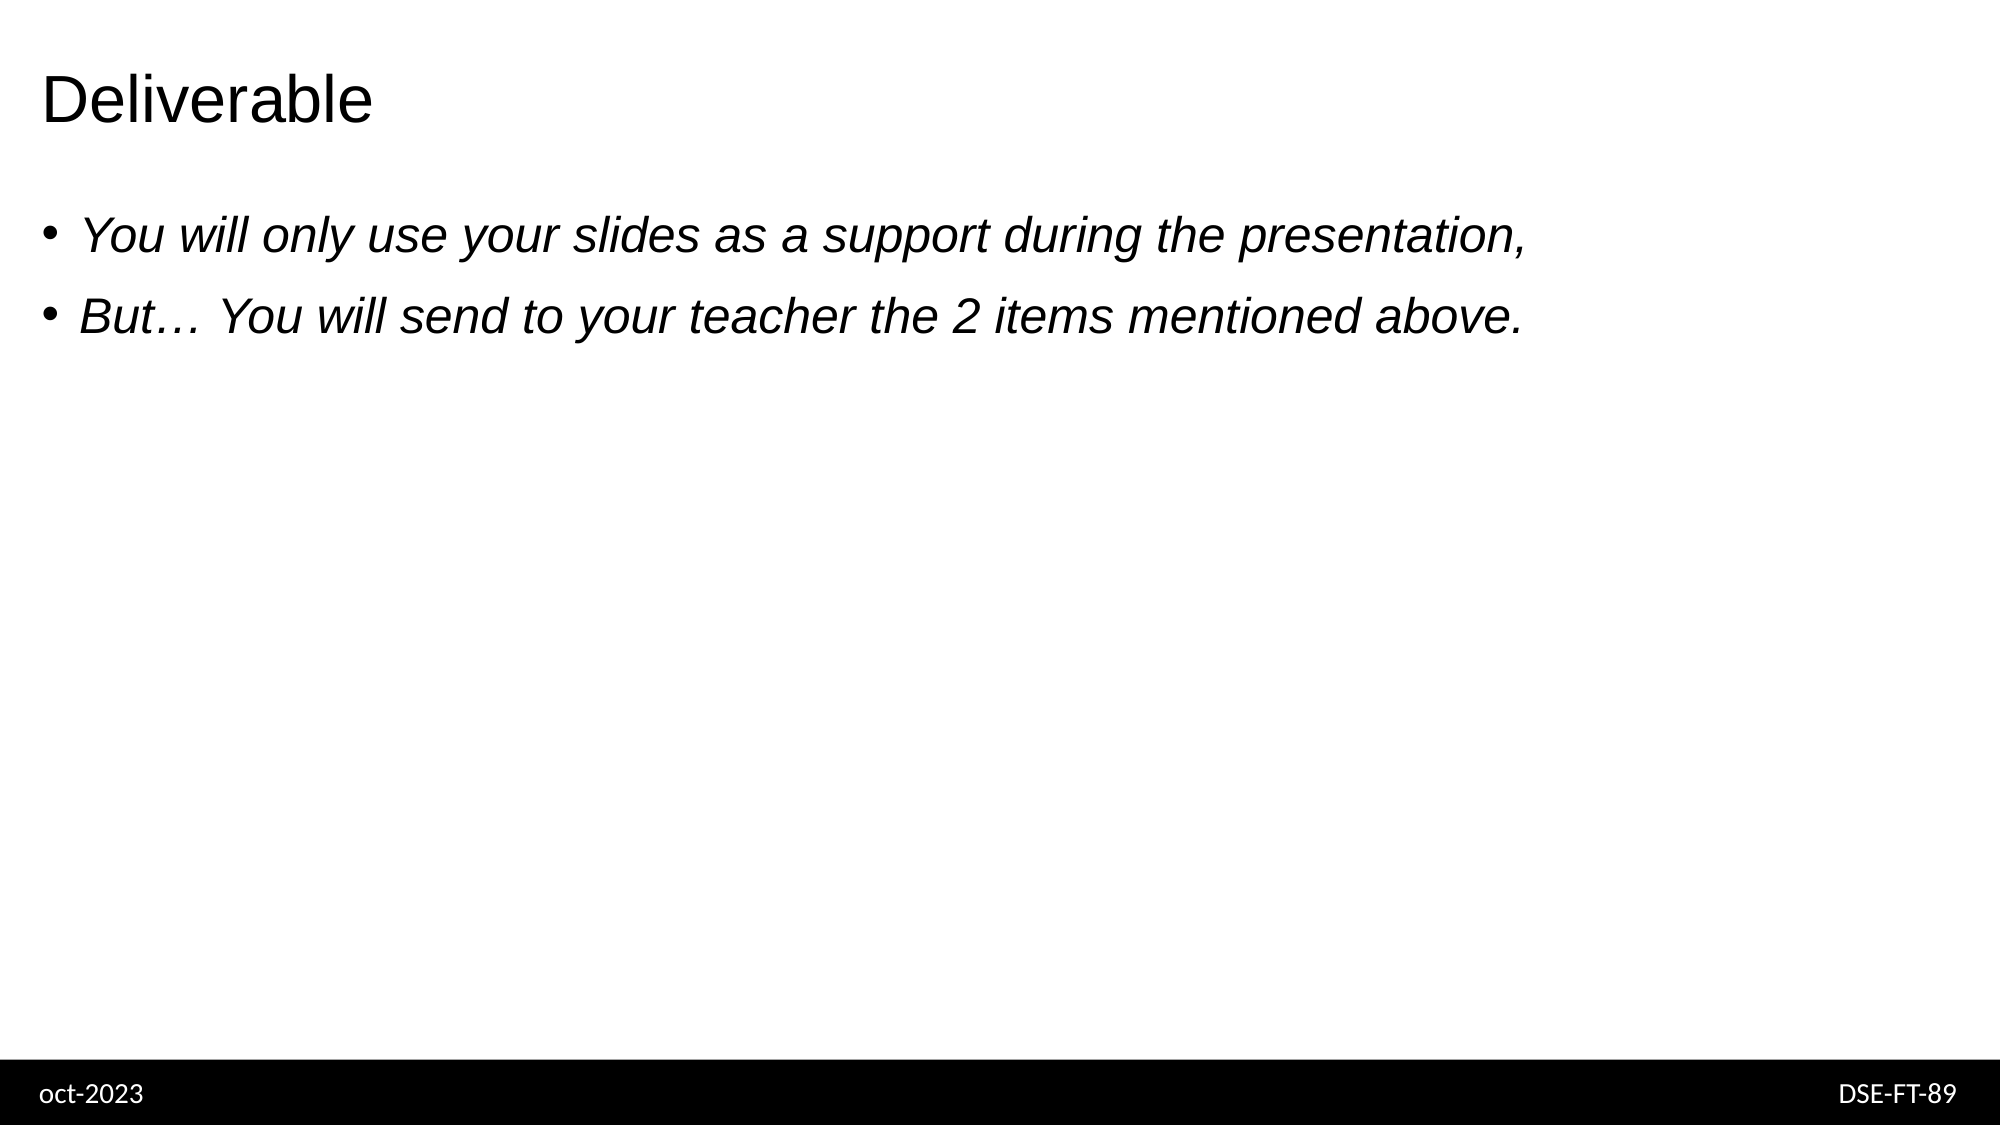

# Deliverable
You will only use your slides as a support during the presentation,
But… You will send to your teacher the 2 items mentioned above.